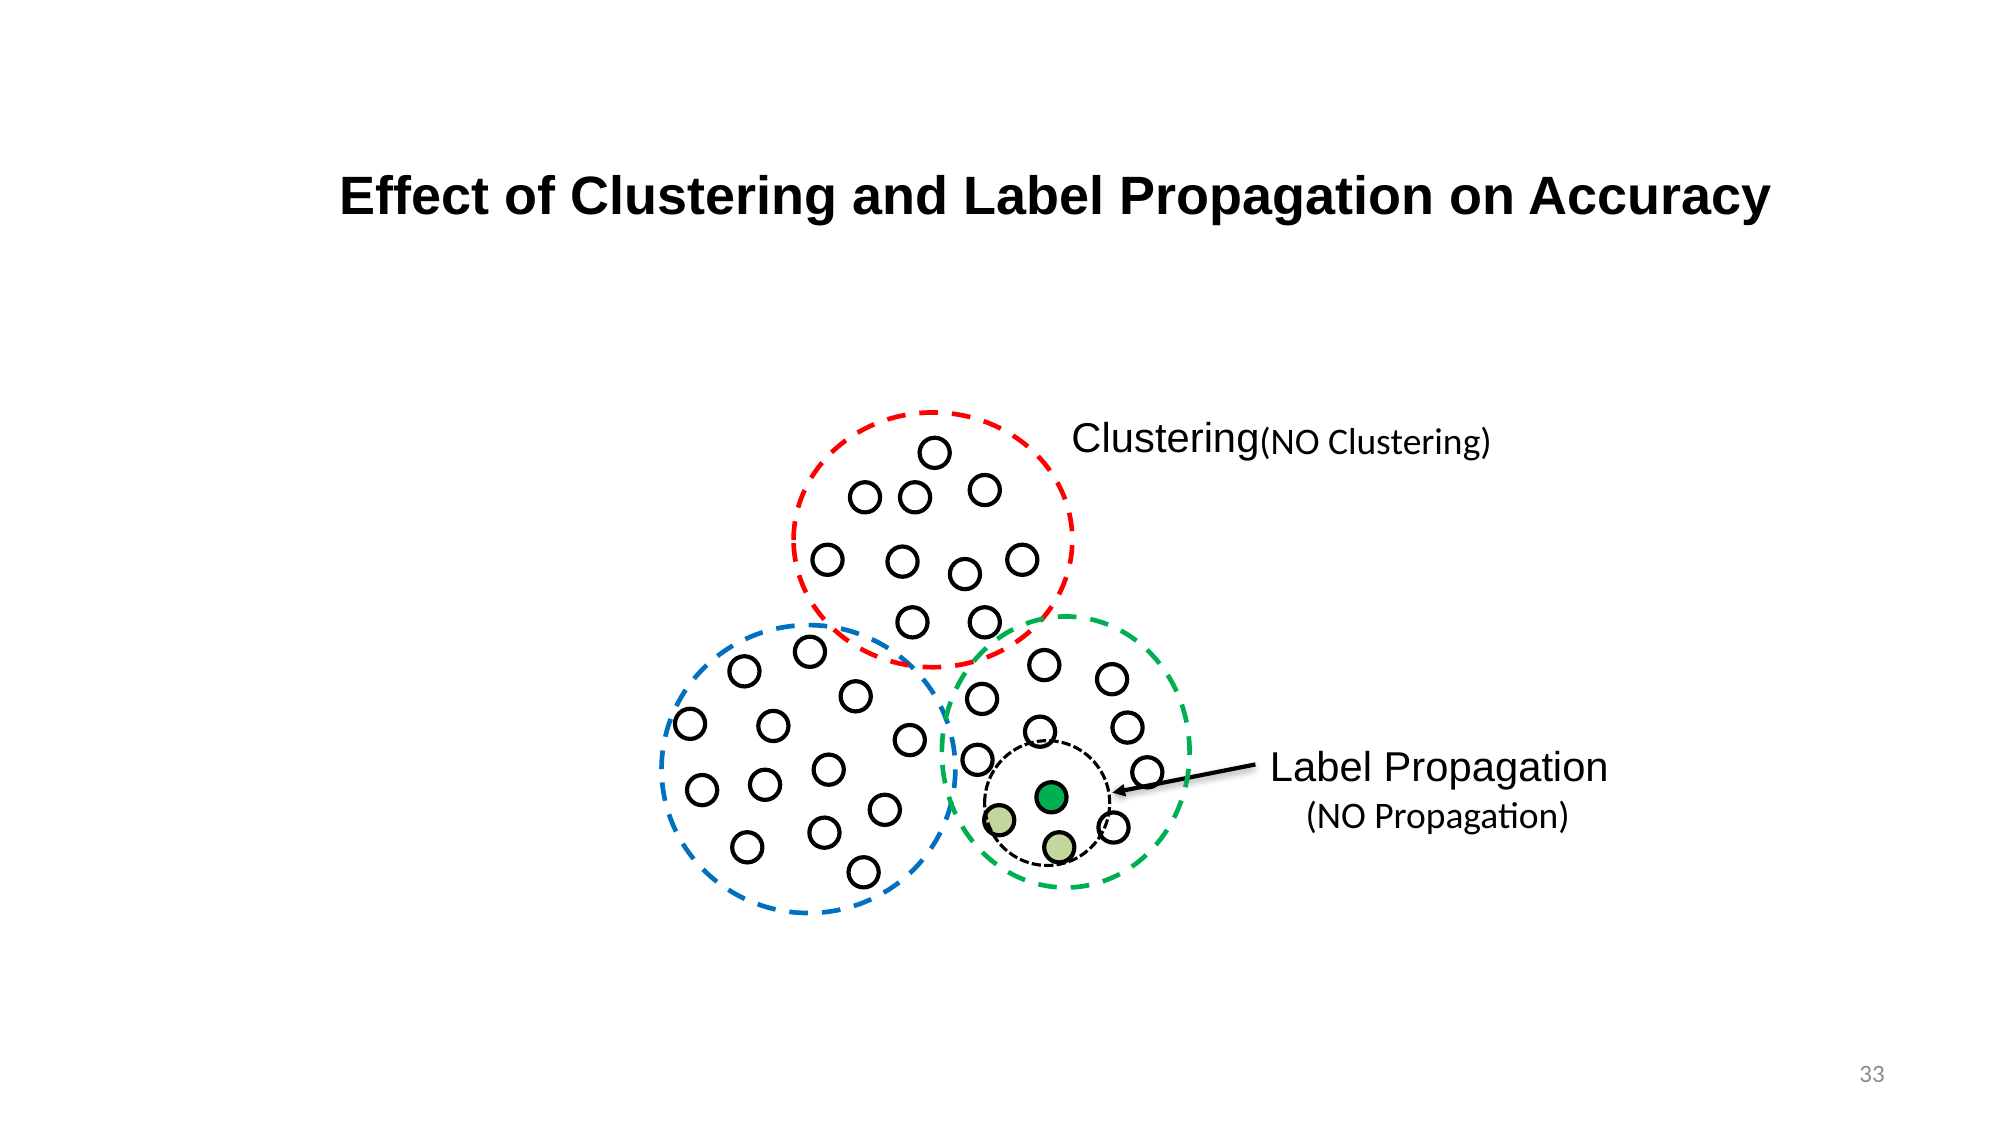

Effect of Clustering and Label Propagation on Accuracy
Clustering
(NO Clustering)

Label Propagation

(NO Propagation)

33